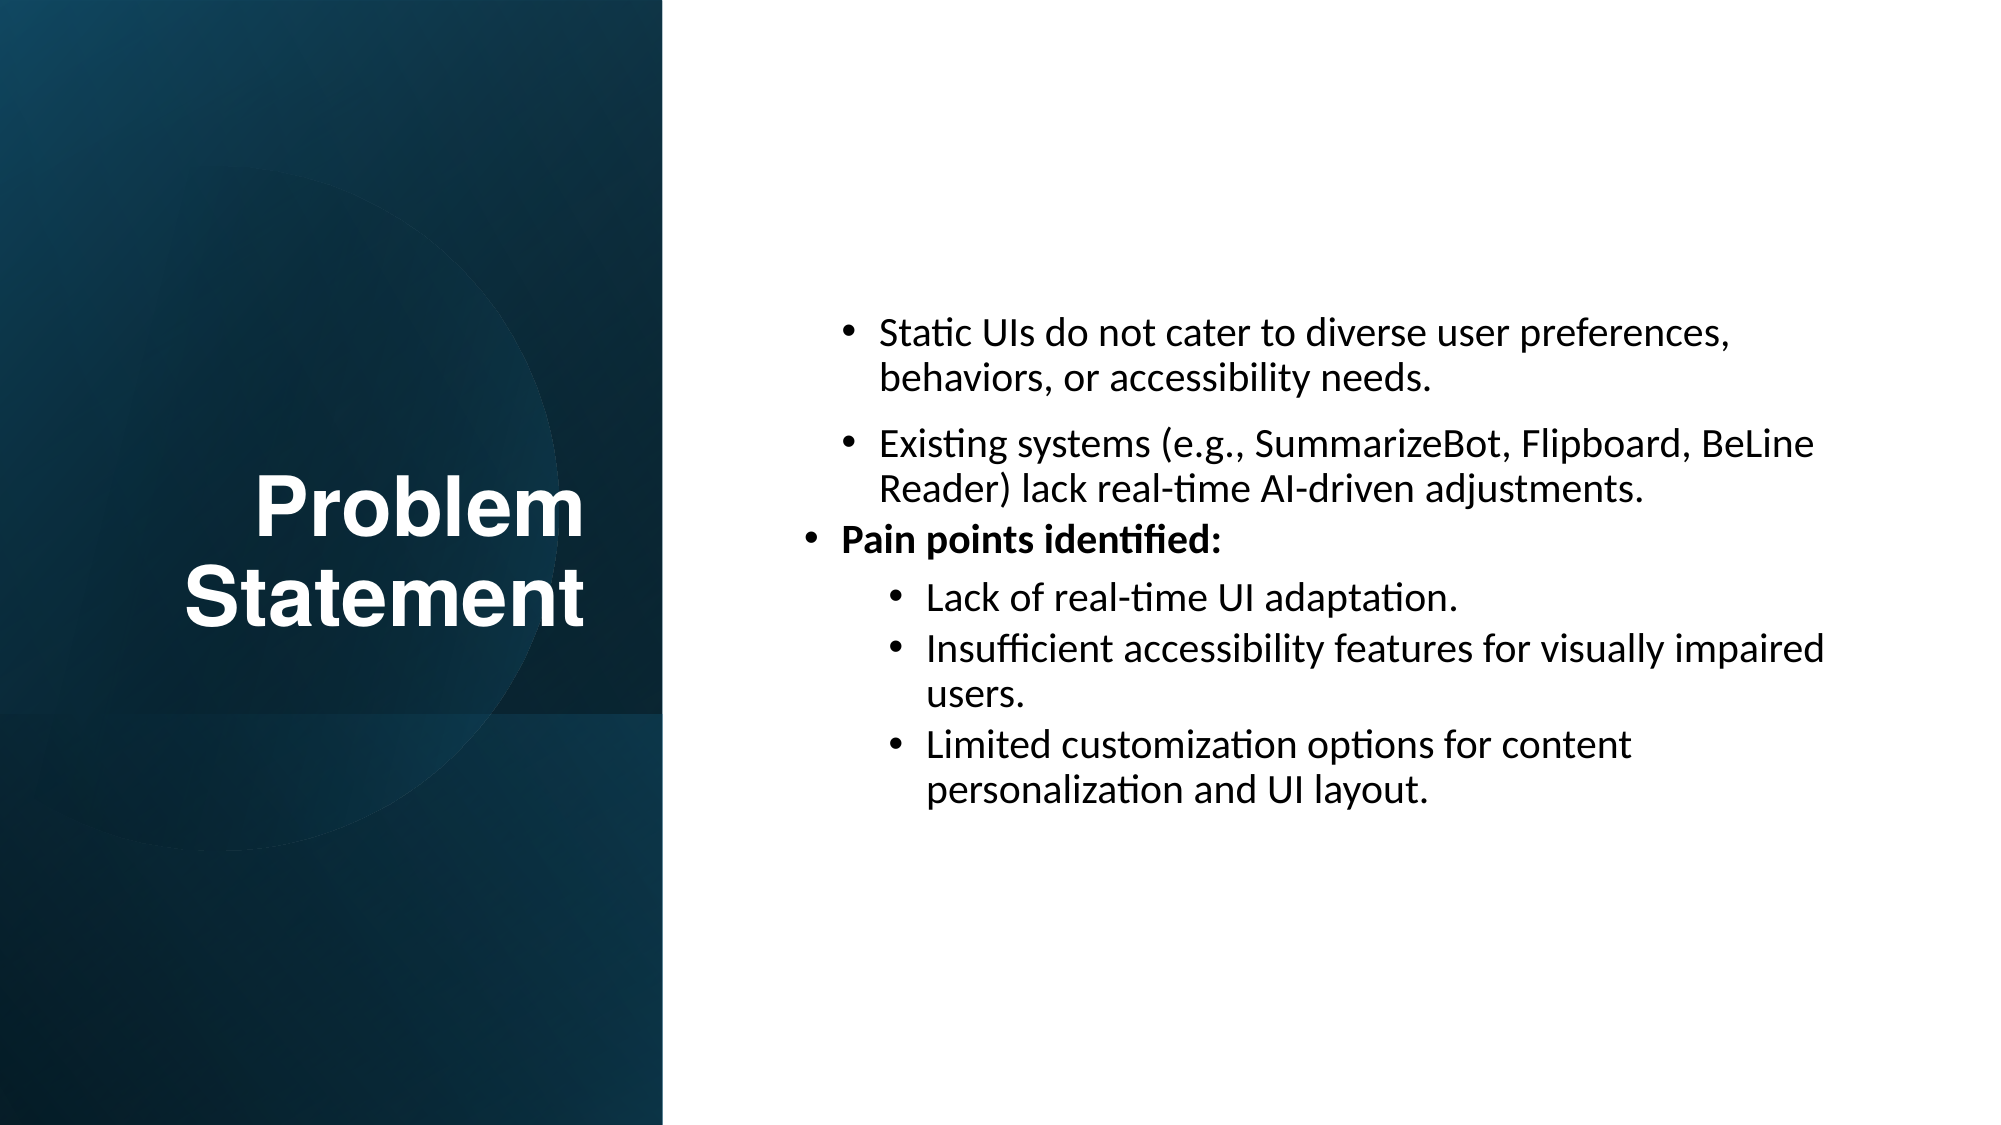

# Problem Statement
Static UIs do not cater to diverse user preferences, behaviors, or accessibility needs.
Existing systems (e.g., SummarizeBot, Flipboard, BeLine Reader) lack real-time AI-driven adjustments.
Pain points identified:
Lack of real-time UI adaptation.
Insufficient accessibility features for visually impaired users.
Limited customization options for content personalization and UI layout.